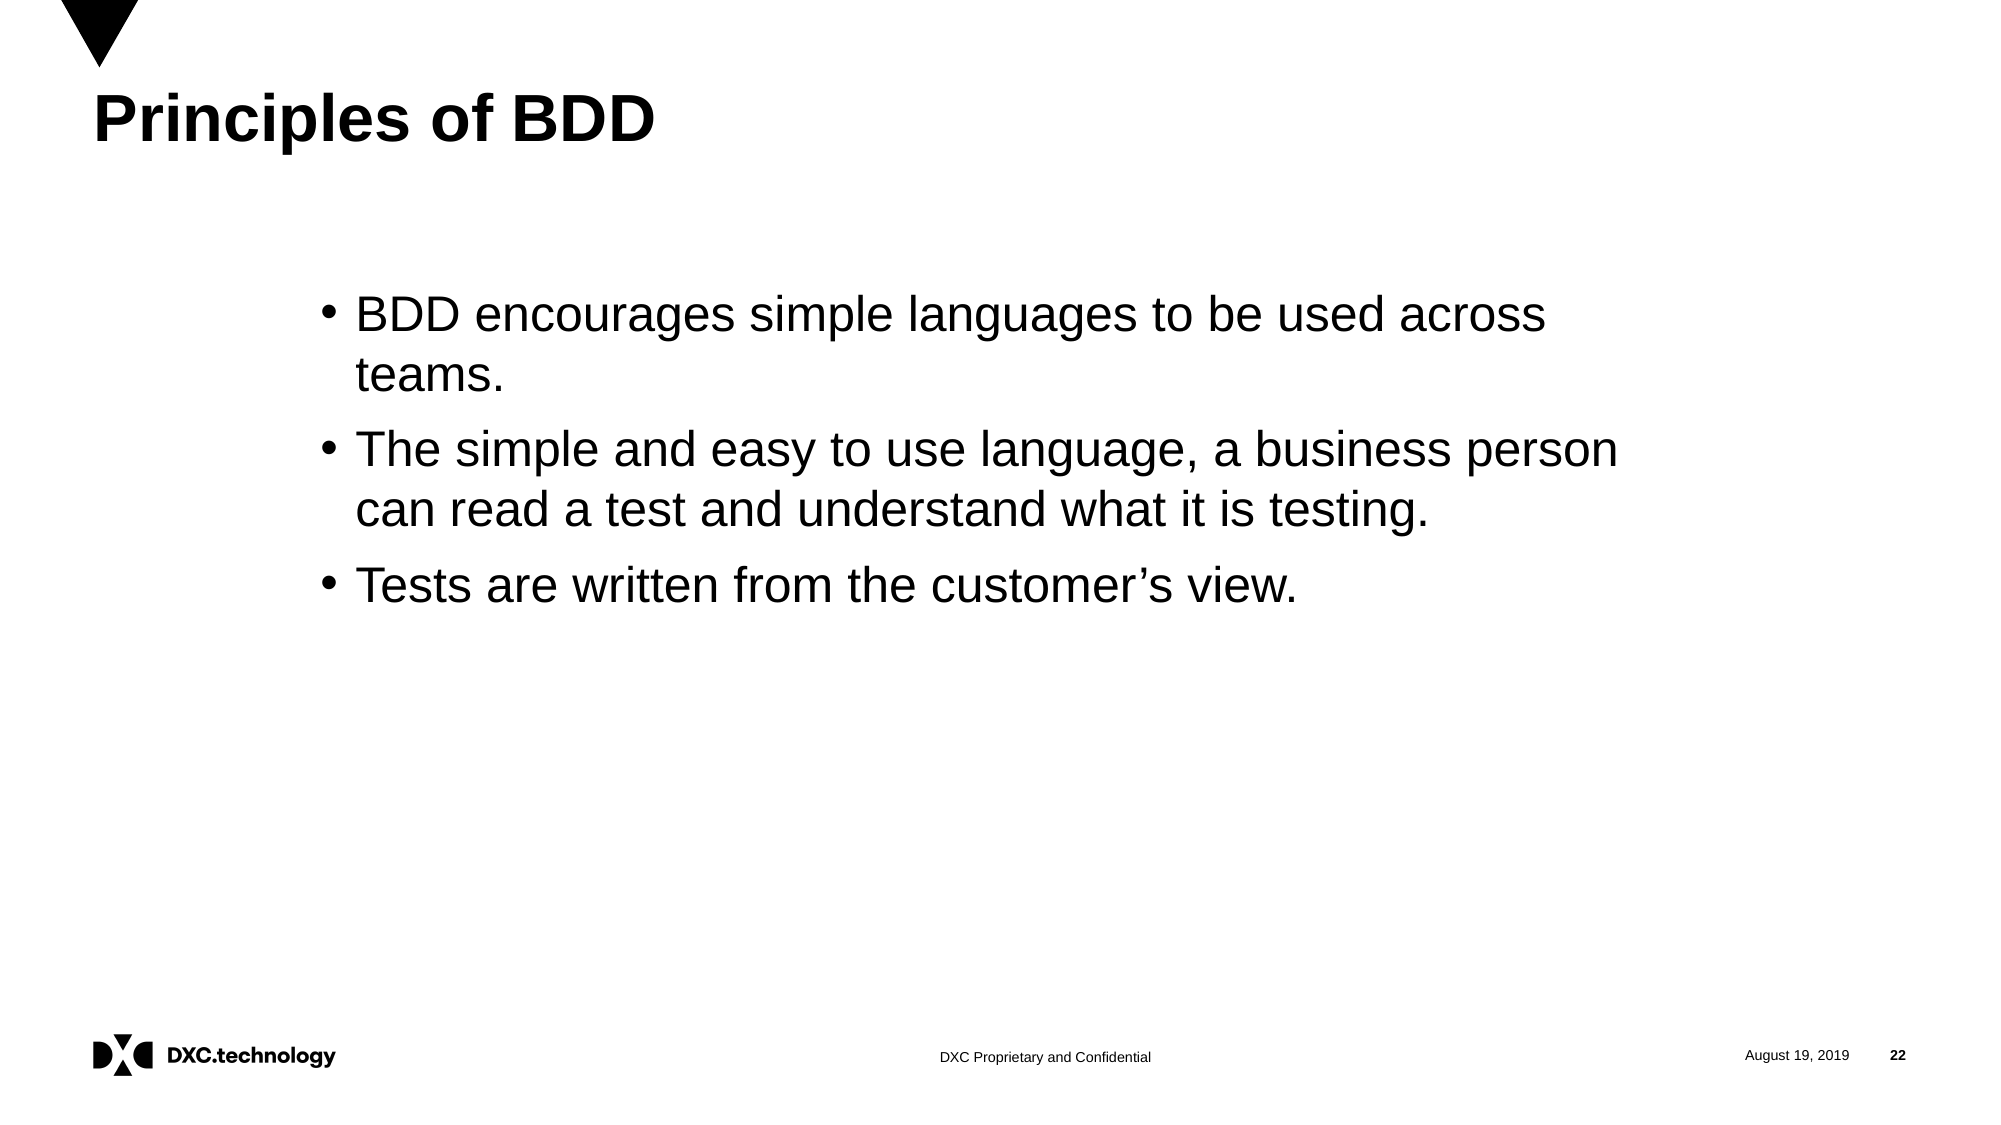

# Principles of BDD
BDD encourages simple languages to be used across teams.
The simple and easy to use language, a business person can read a test and understand what it is testing.
Tests are written from the customer’s view.